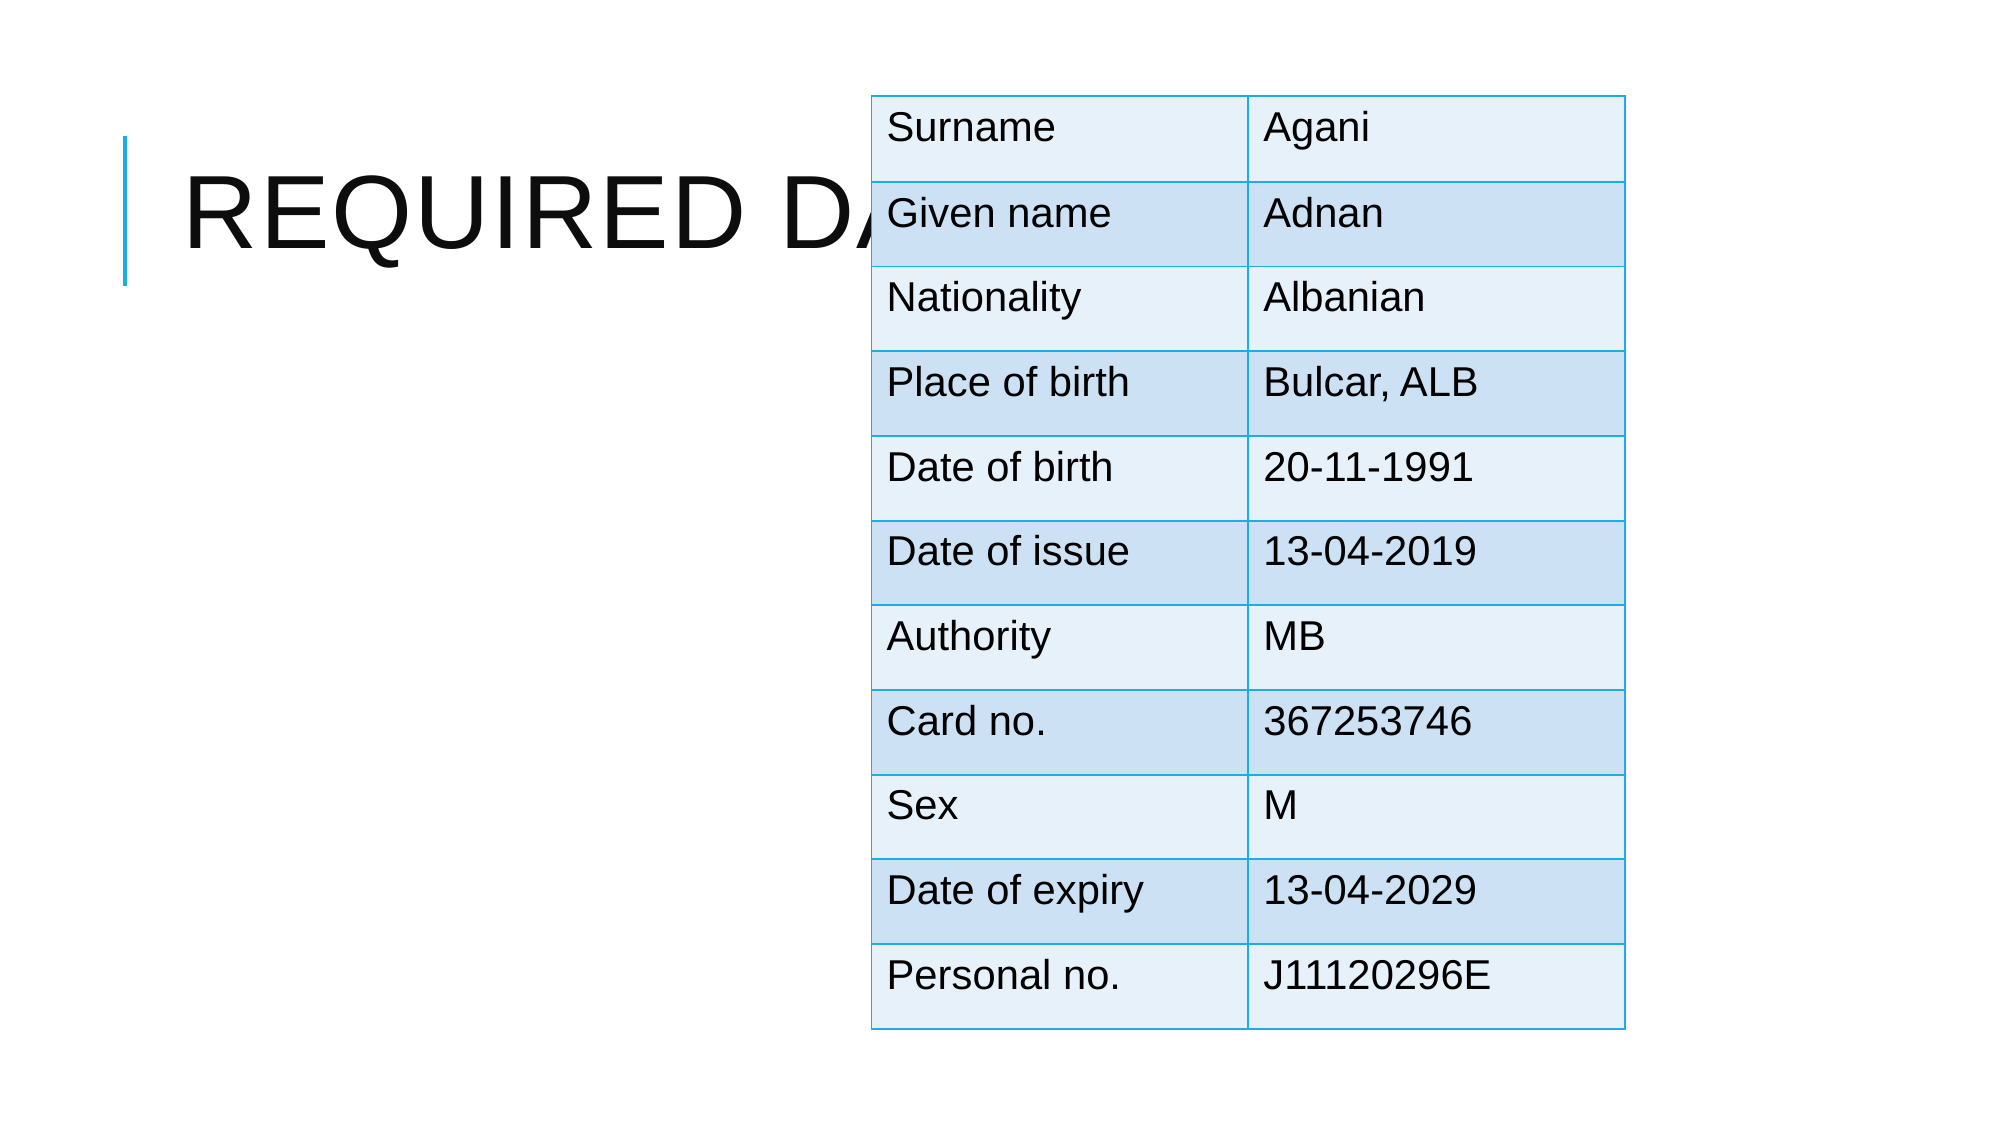

# Required data
| Surname | Agani |
| --- | --- |
| Given name | Adnan |
| Nationality | Albanian |
| Place of birth | Bulcar, ALB |
| Date of birth | 20-11-1991 |
| Date of issue | 13-04-2019 |
| Authority | MB |
| Card no. | 367253746 |
| Sex | M |
| Date of expiry | 13-04-2029 |
| Personal no. | J11120296E |